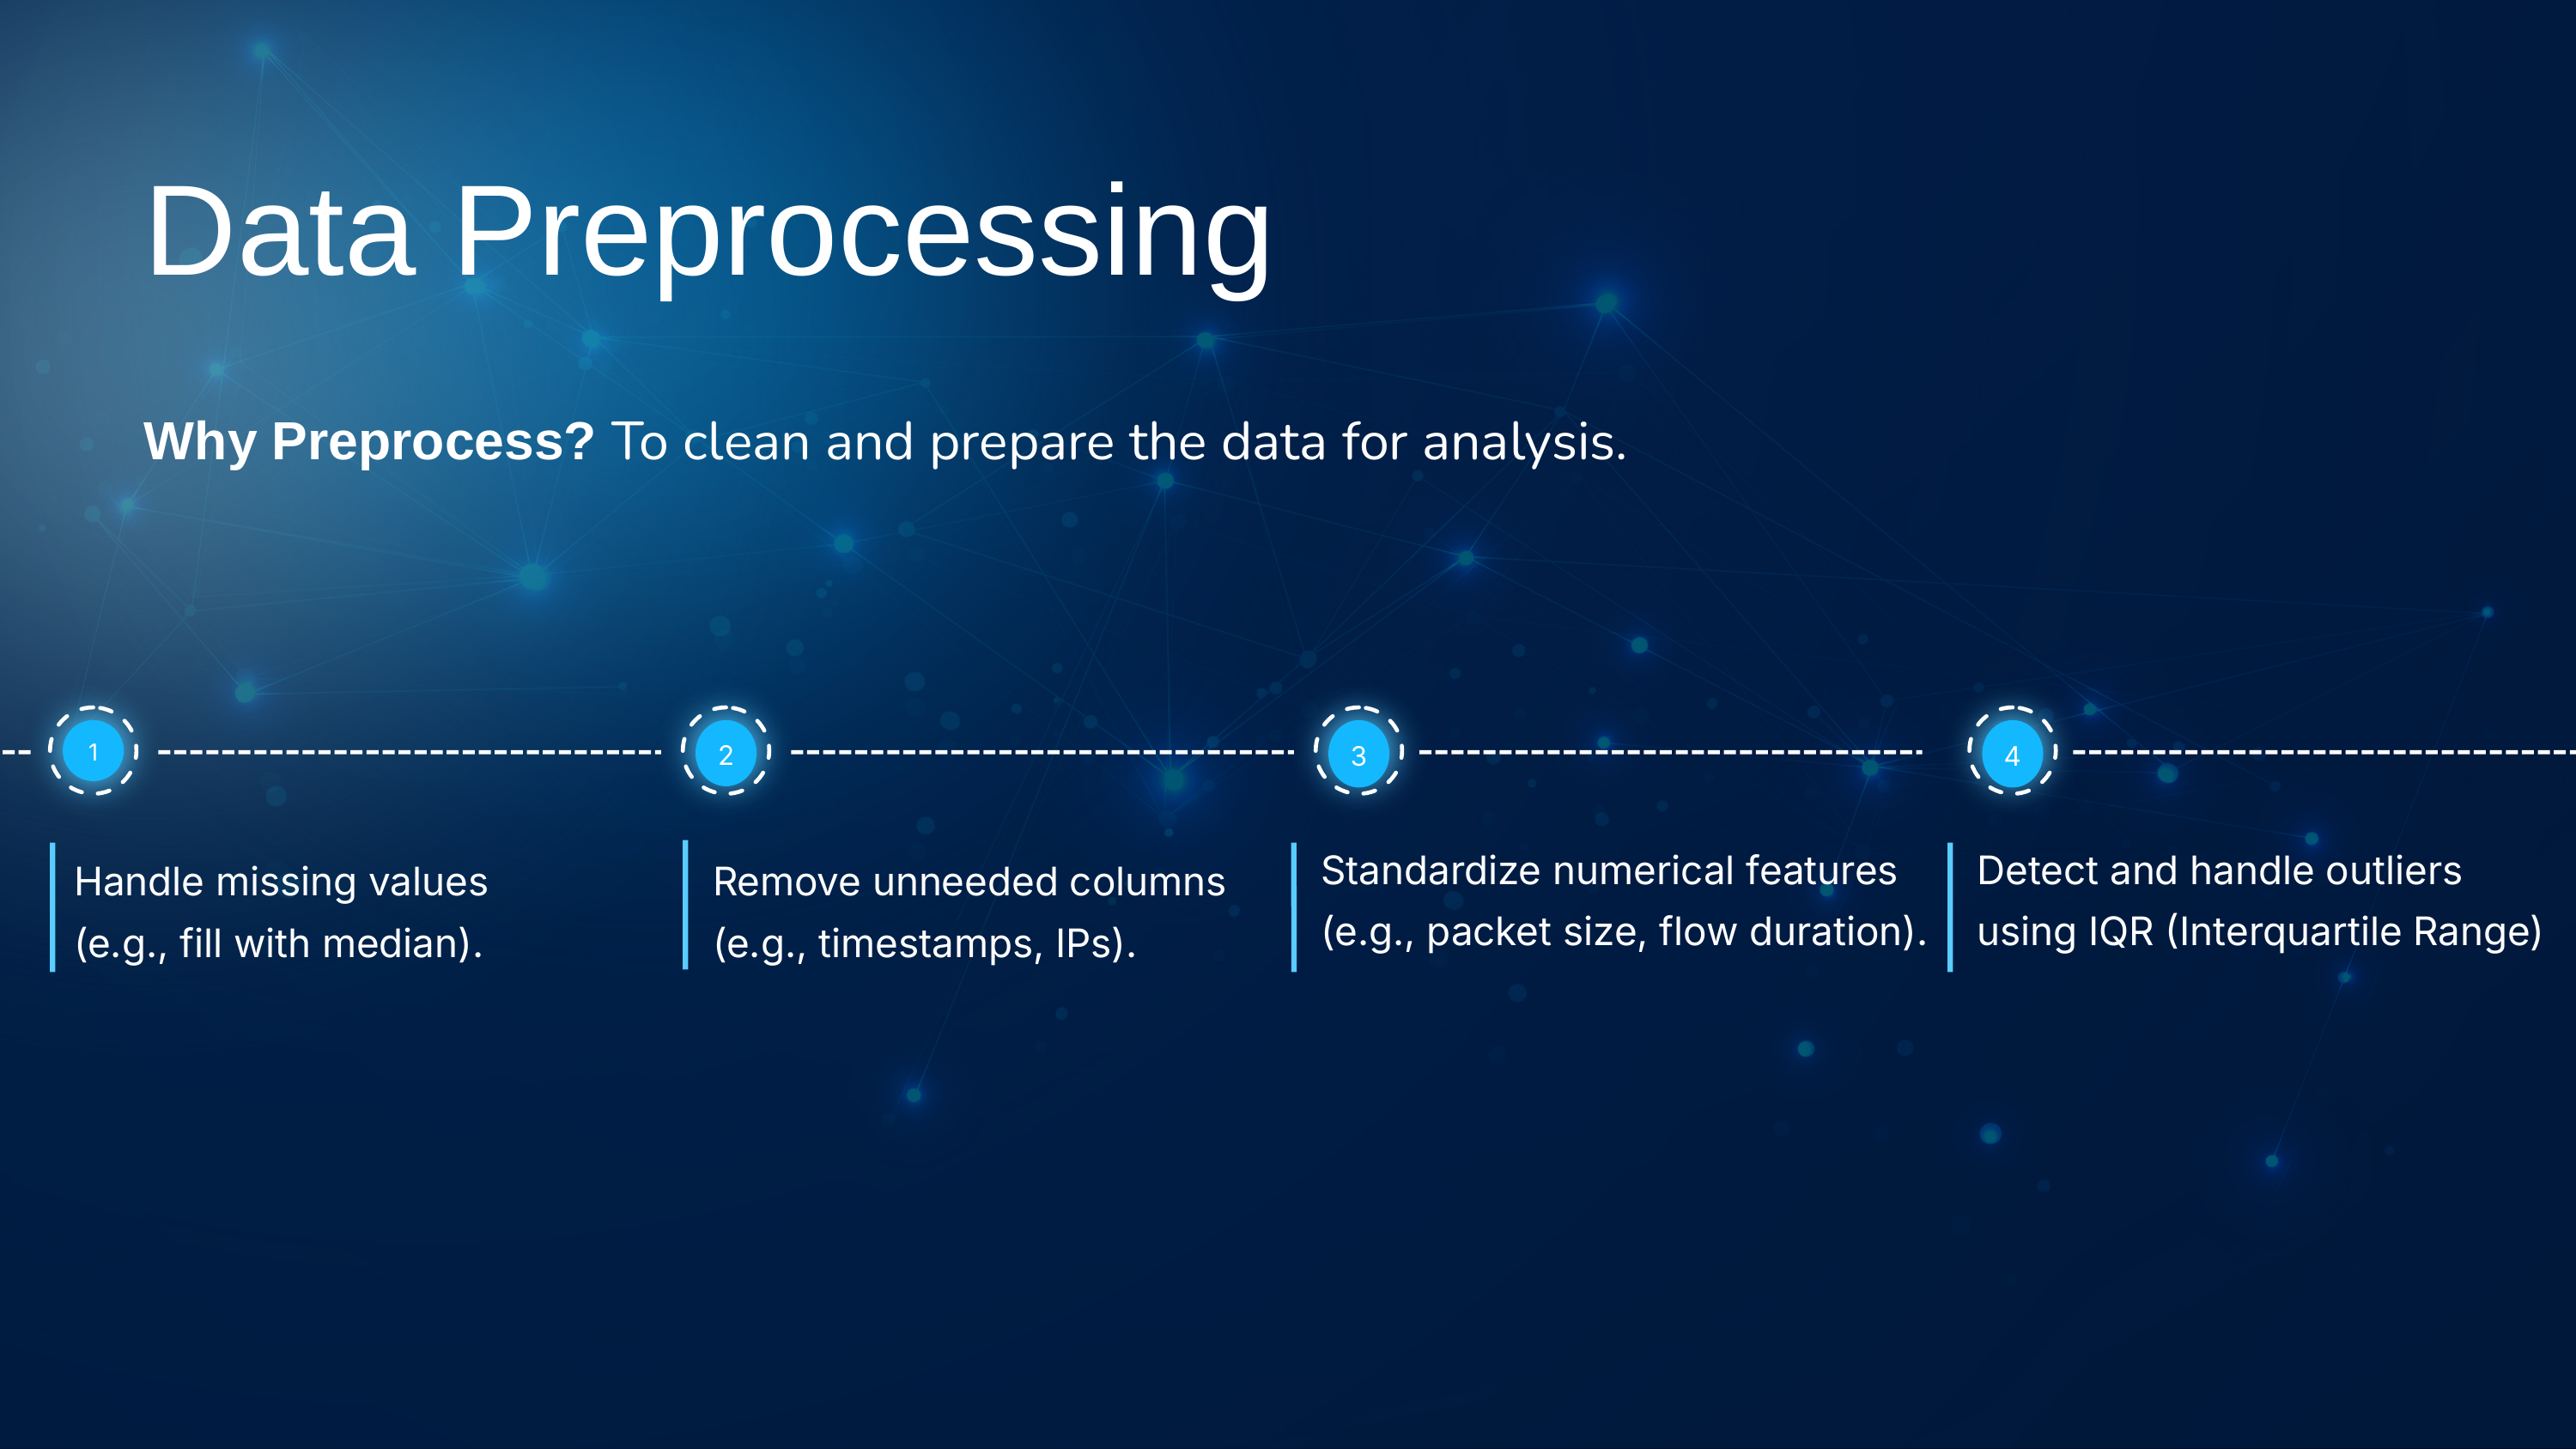

Data Preprocessing
Why Preprocess? To clean and prepare the data for analysis.

1

2

3

4

Standardize numerical features (e.g., packet size, flow duration).
Detect and handle outliers using IQR (Interquartile Range)

Handle missing values (e.g., fill with median).
Remove unneeded columns (e.g., timestamps, IPs).